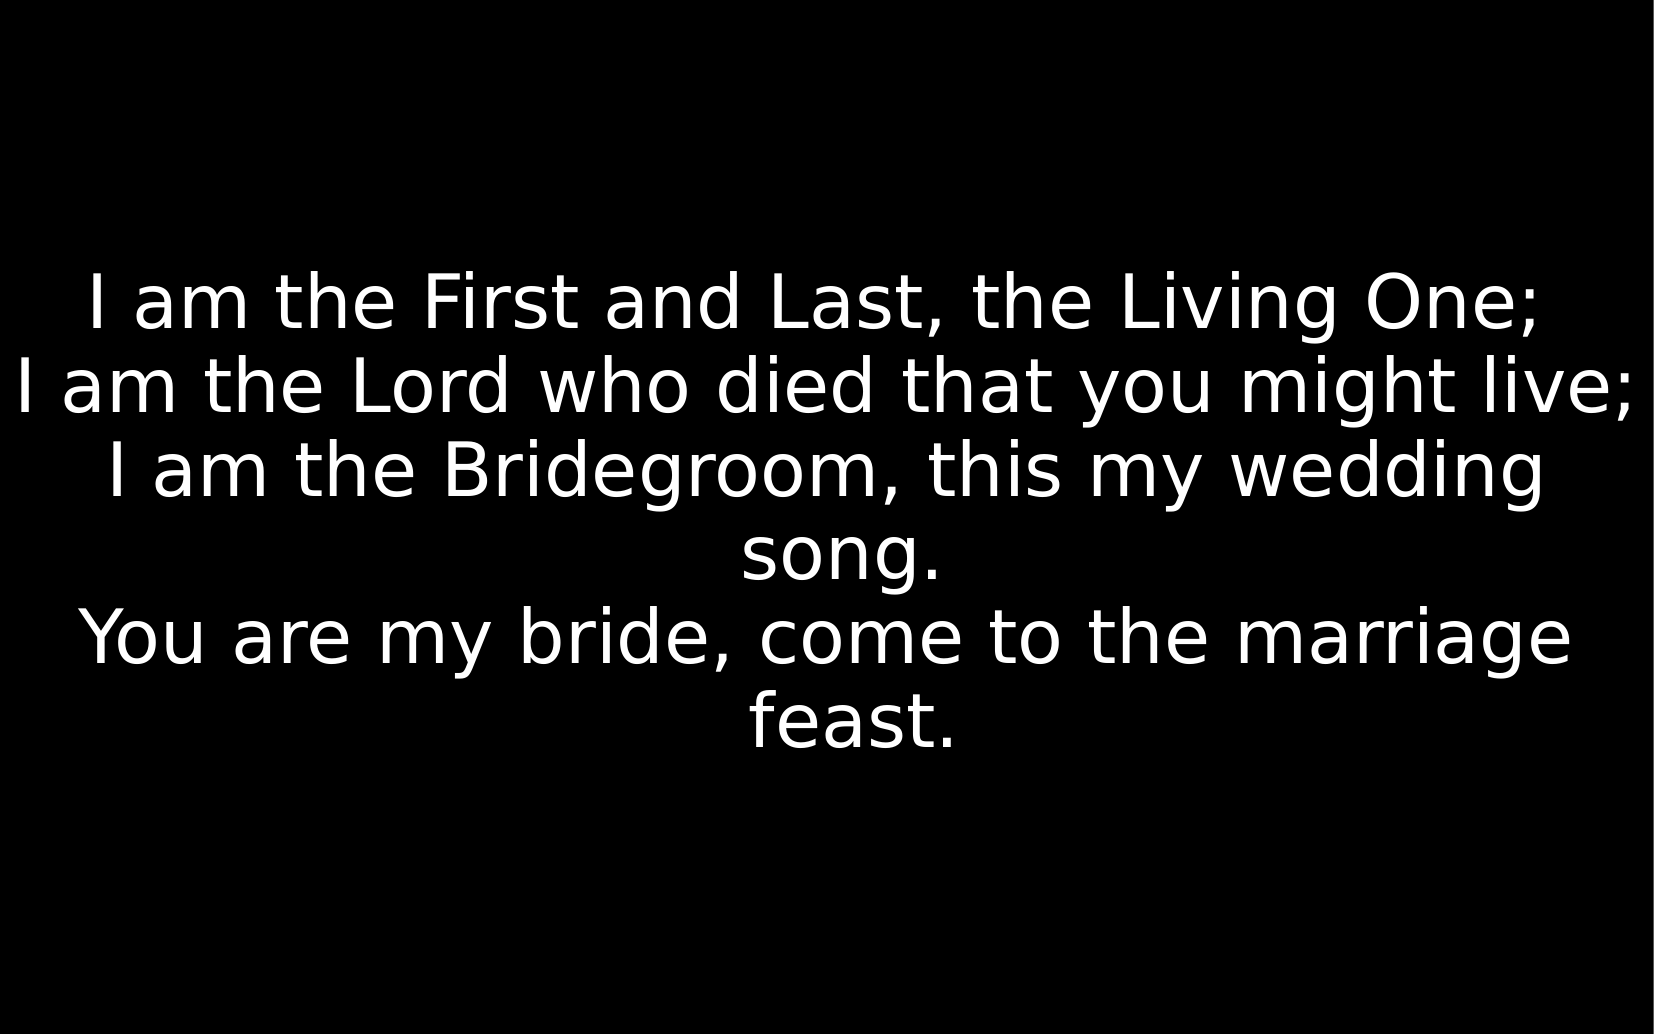

I am the First and Last, the Living One;
I am the Lord who died that you might live;
I am the Bridegroom, this my wedding song.
You are my bride, come to the marriage feast.